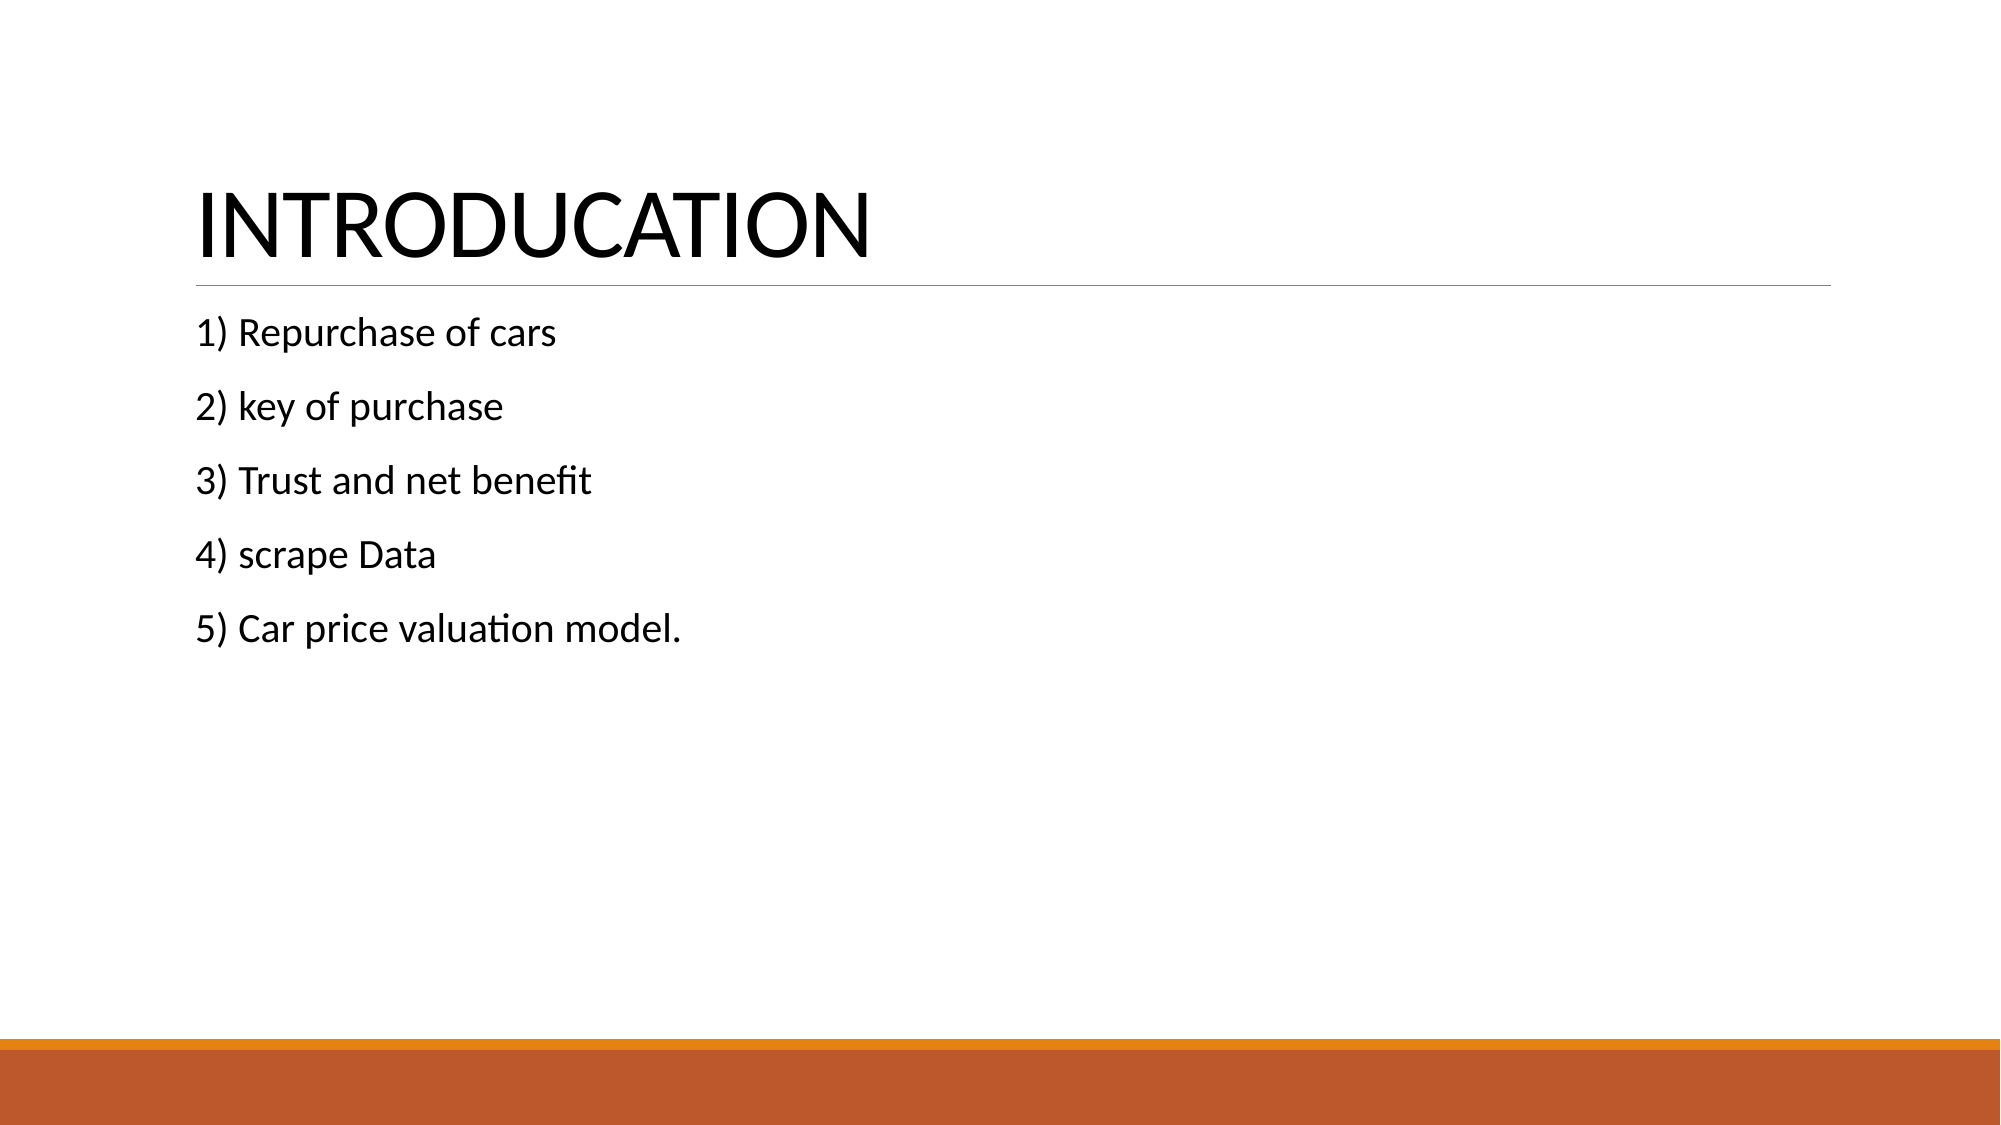

# INTRODUCATION
1) Repurchase of cars
2) key of purchase
3) Trust and net benefit
4) scrape Data
5) Car price valuation model.